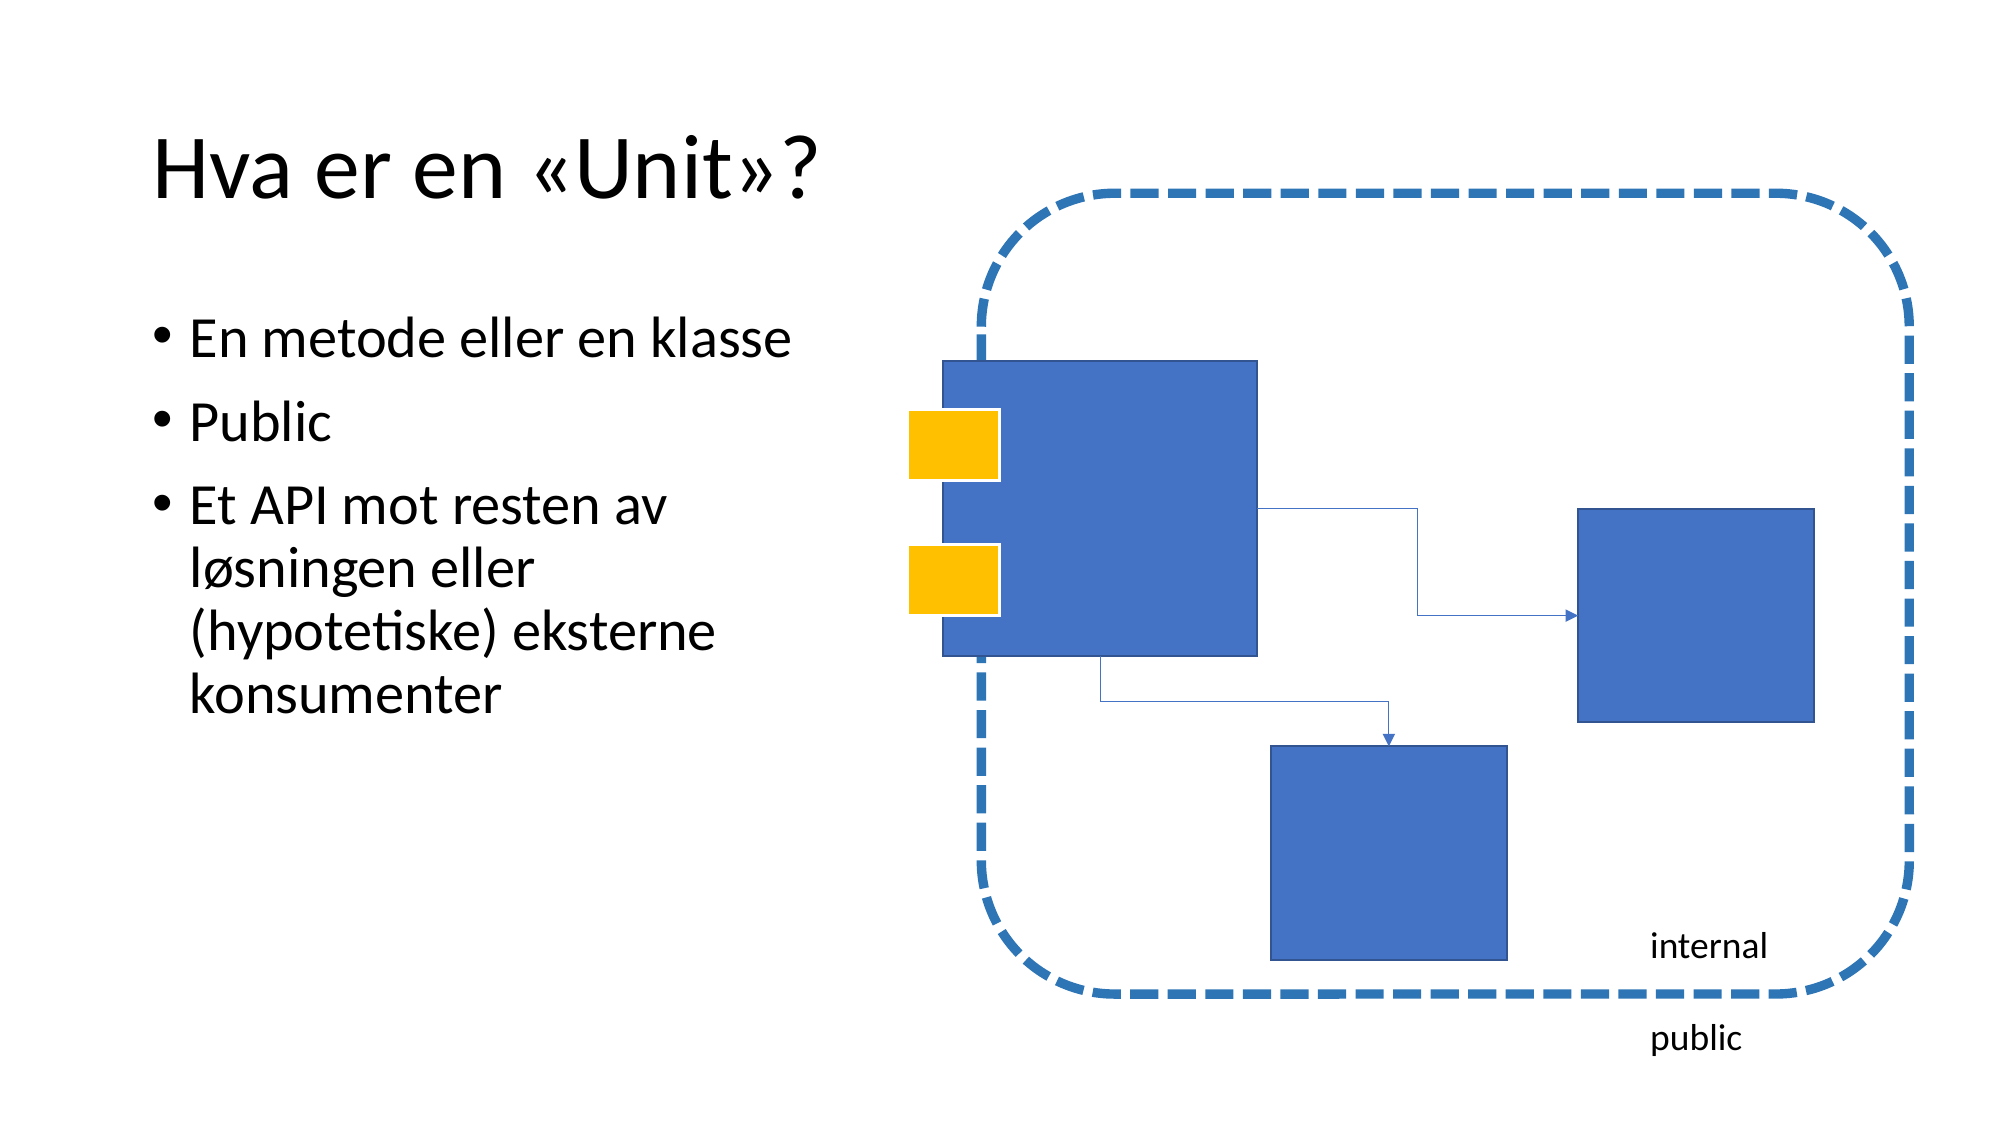

# Hva er en «Unit»?

En metode eller en klasse
Public
Et API mot resten av løsningen eller (hypotetiske) eksterne konsumenter

internal
public